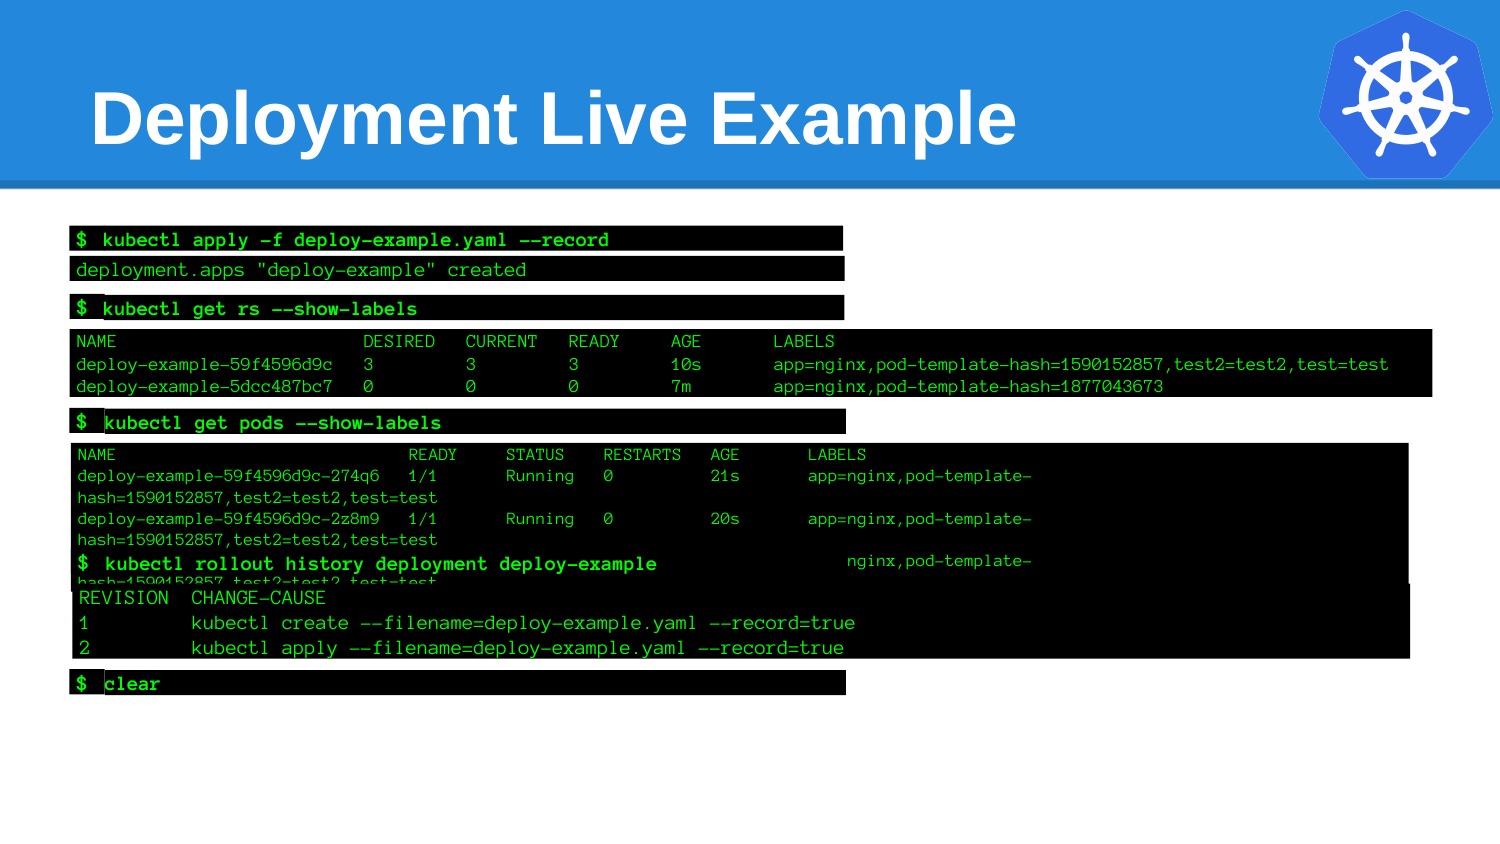

# Deployment Live Example

$
kubectl apply -f deploy-example.yaml --record
deployment.apps "deploy-example" created
$
kubectl get rs --show-labels
NAME                        DESIRED   CURRENT   READY     AGE       LABELS
deploy-example-59f4596d9c   3         3         3         10s       app=nginx,pod-template-hash=1590152857,test2=test2,test=test
deploy-example-5dcc487bc7   0         0         0         7m        app=nginx,pod-template-hash=1877043673
$
kubectl get pods --show-labels
NAME                              READY     STATUS    RESTARTS   AGE       LABELS
deploy-example-59f4596d9c-274q6   1/1       Running   0          21s       app=nginx,pod-template-hash=1590152857,test2=test2,test=test
deploy-example-59f4596d9c-2z8m9   1/1       Running   0          20s       app=nginx,pod-template-hash=1590152857,test2=test2,test=test
deploy-example-59f4596d9c-fvbzx   1/1       Running   0          23s       app=nginx,pod-template-hash=1590152857,test2=test2,test=test
$
kubectl rollout history deployment deploy-example
REVISION  CHANGE-CAUSE
1         kubectl create --filename=deploy-example.yaml --record=true
2         kubectl apply --filename=deploy-example.yaml --record=true
$
clear